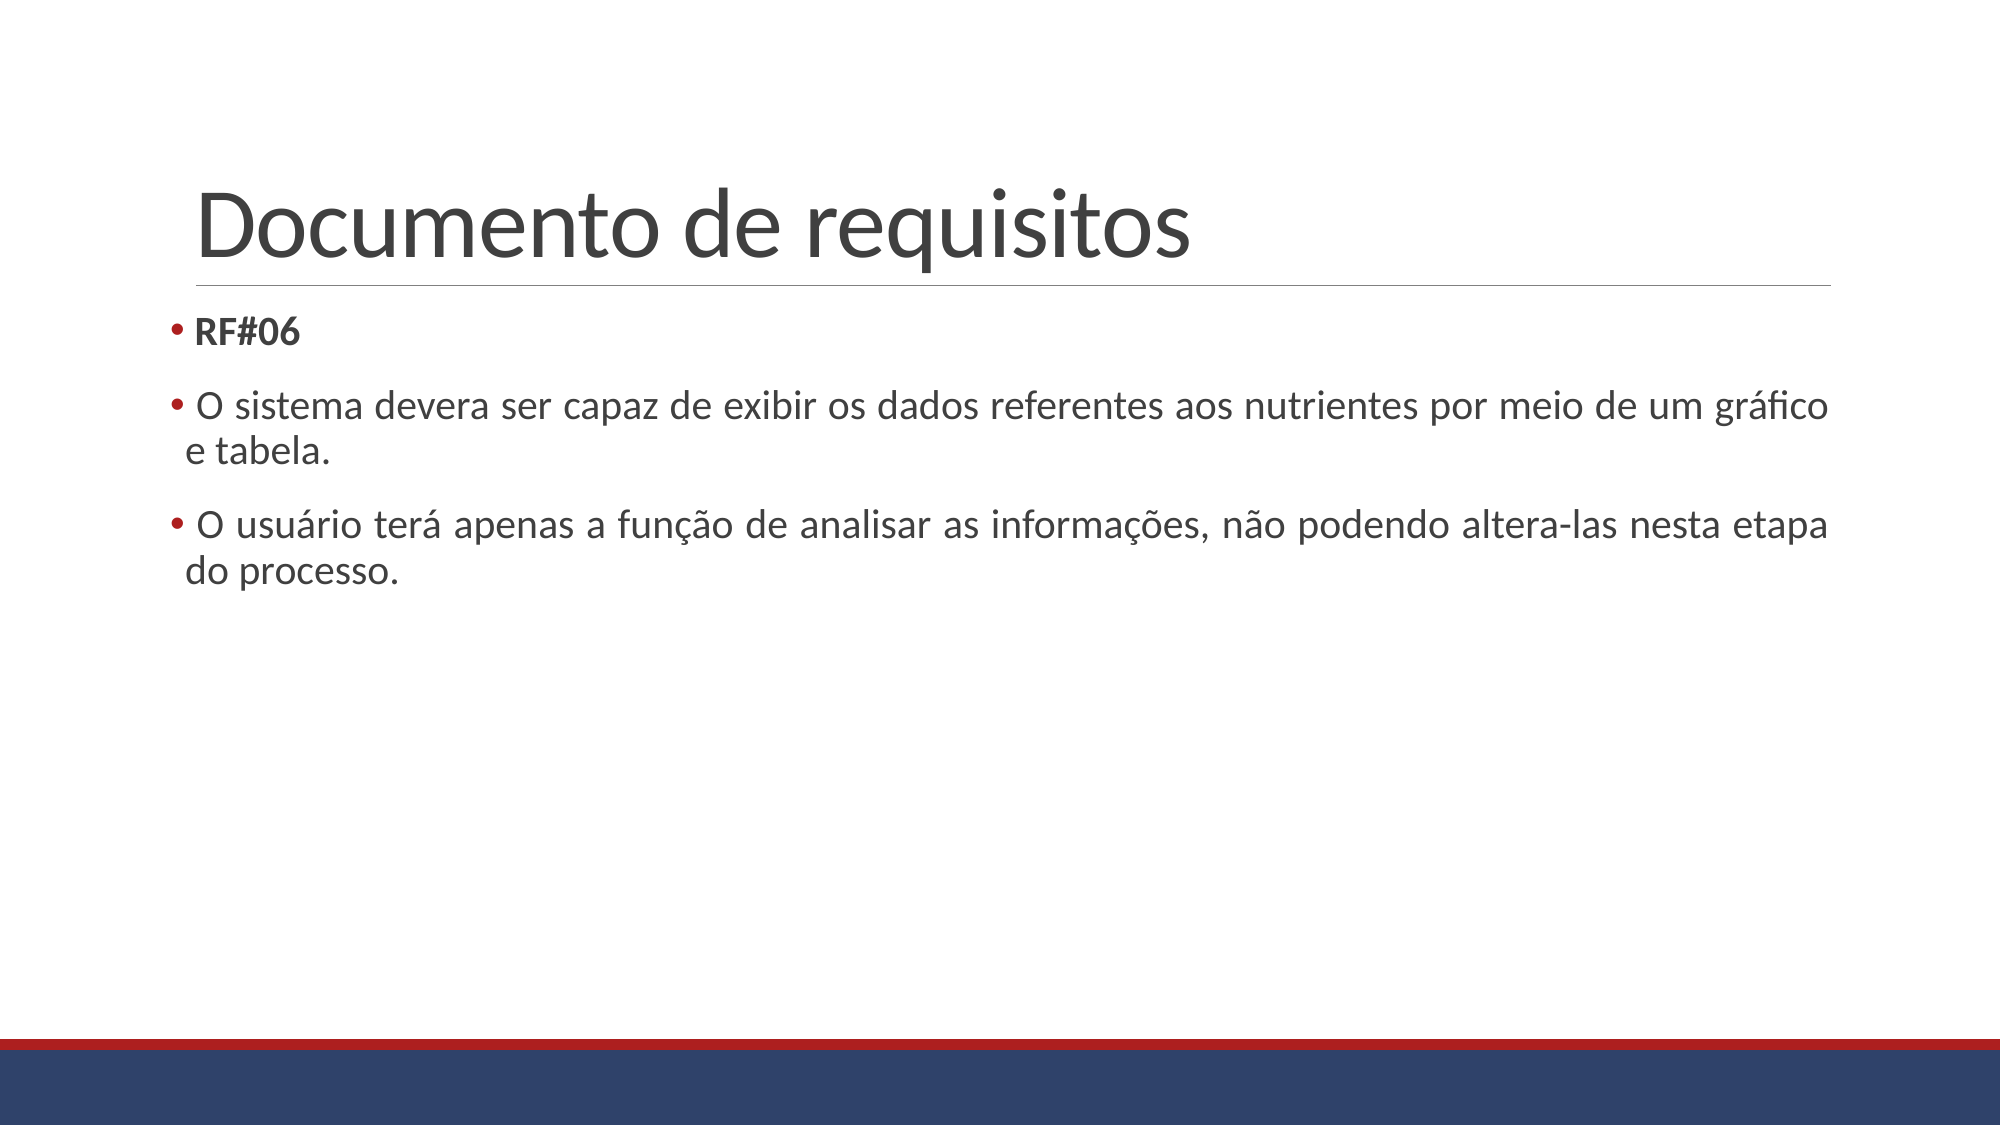

# Documento de requisitos
 RF#06
 O sistema devera ser capaz de exibir os dados referentes aos nutrientes por meio de um gráfico e tabela.
 O usuário terá apenas a função de analisar as informações, não podendo altera-las nesta etapa do processo.